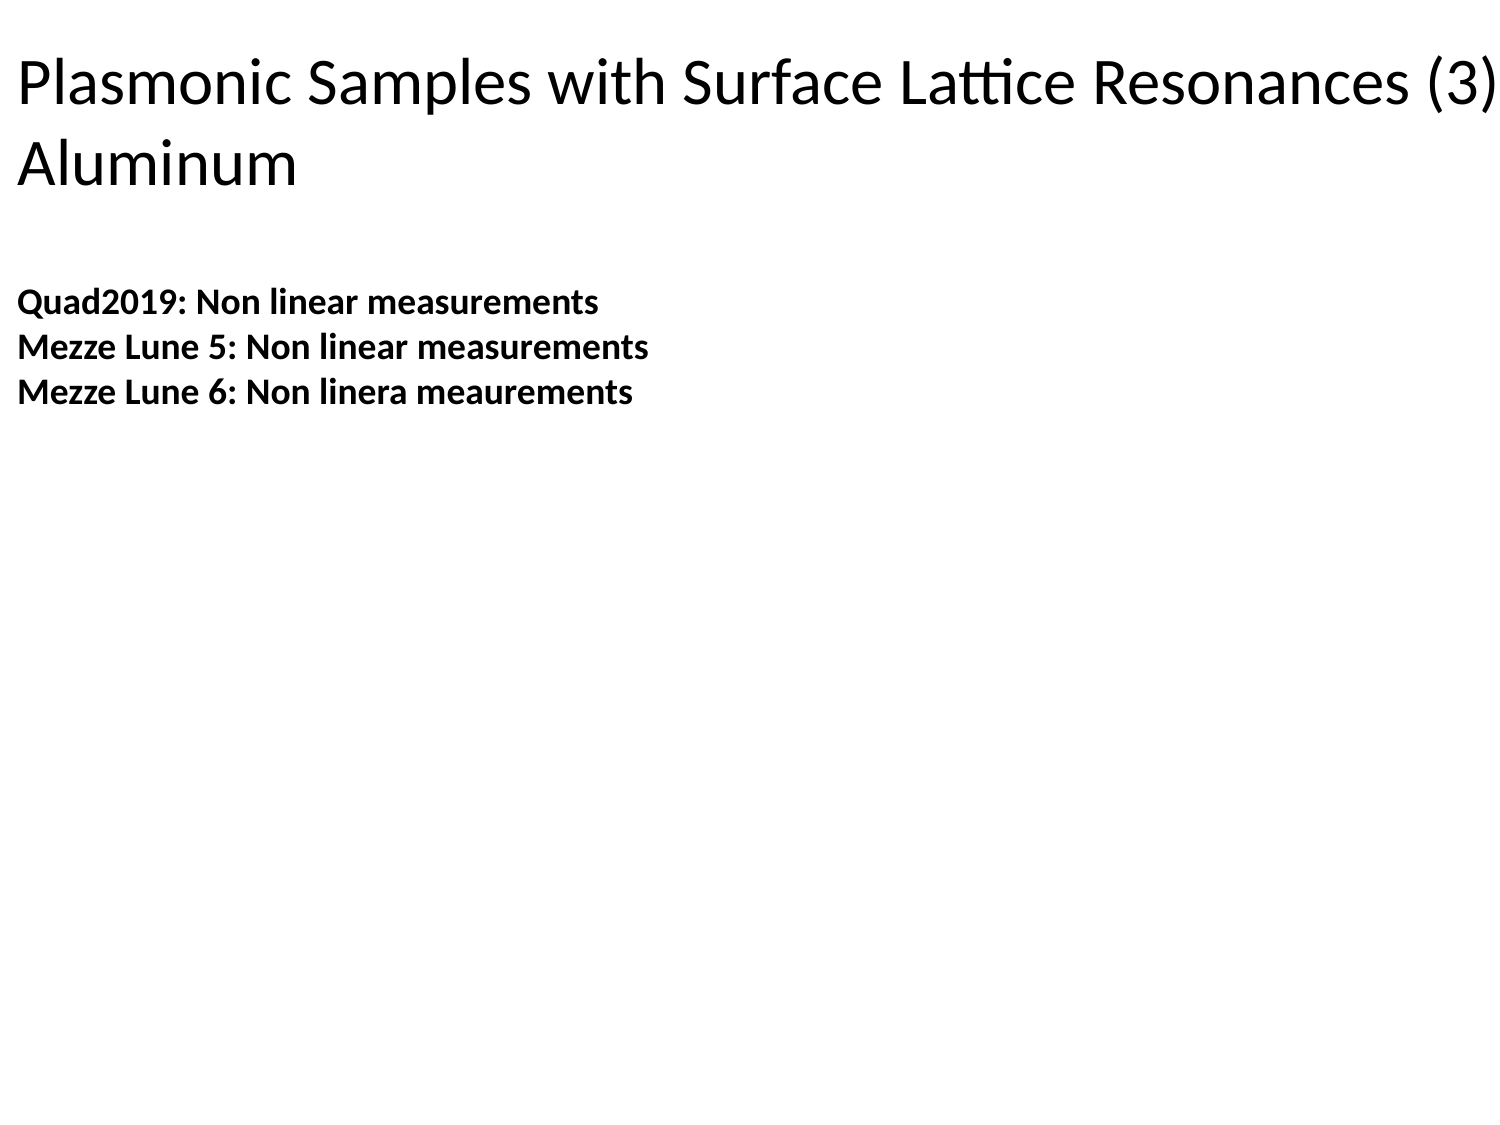

Plasmonic Samples with Surface Lattice Resonances (3)
Aluminum

Quad2019: Non linear measurements
Mezze Lune 5: Non linear measurements
Mezze Lune 6: Non linera meaurements